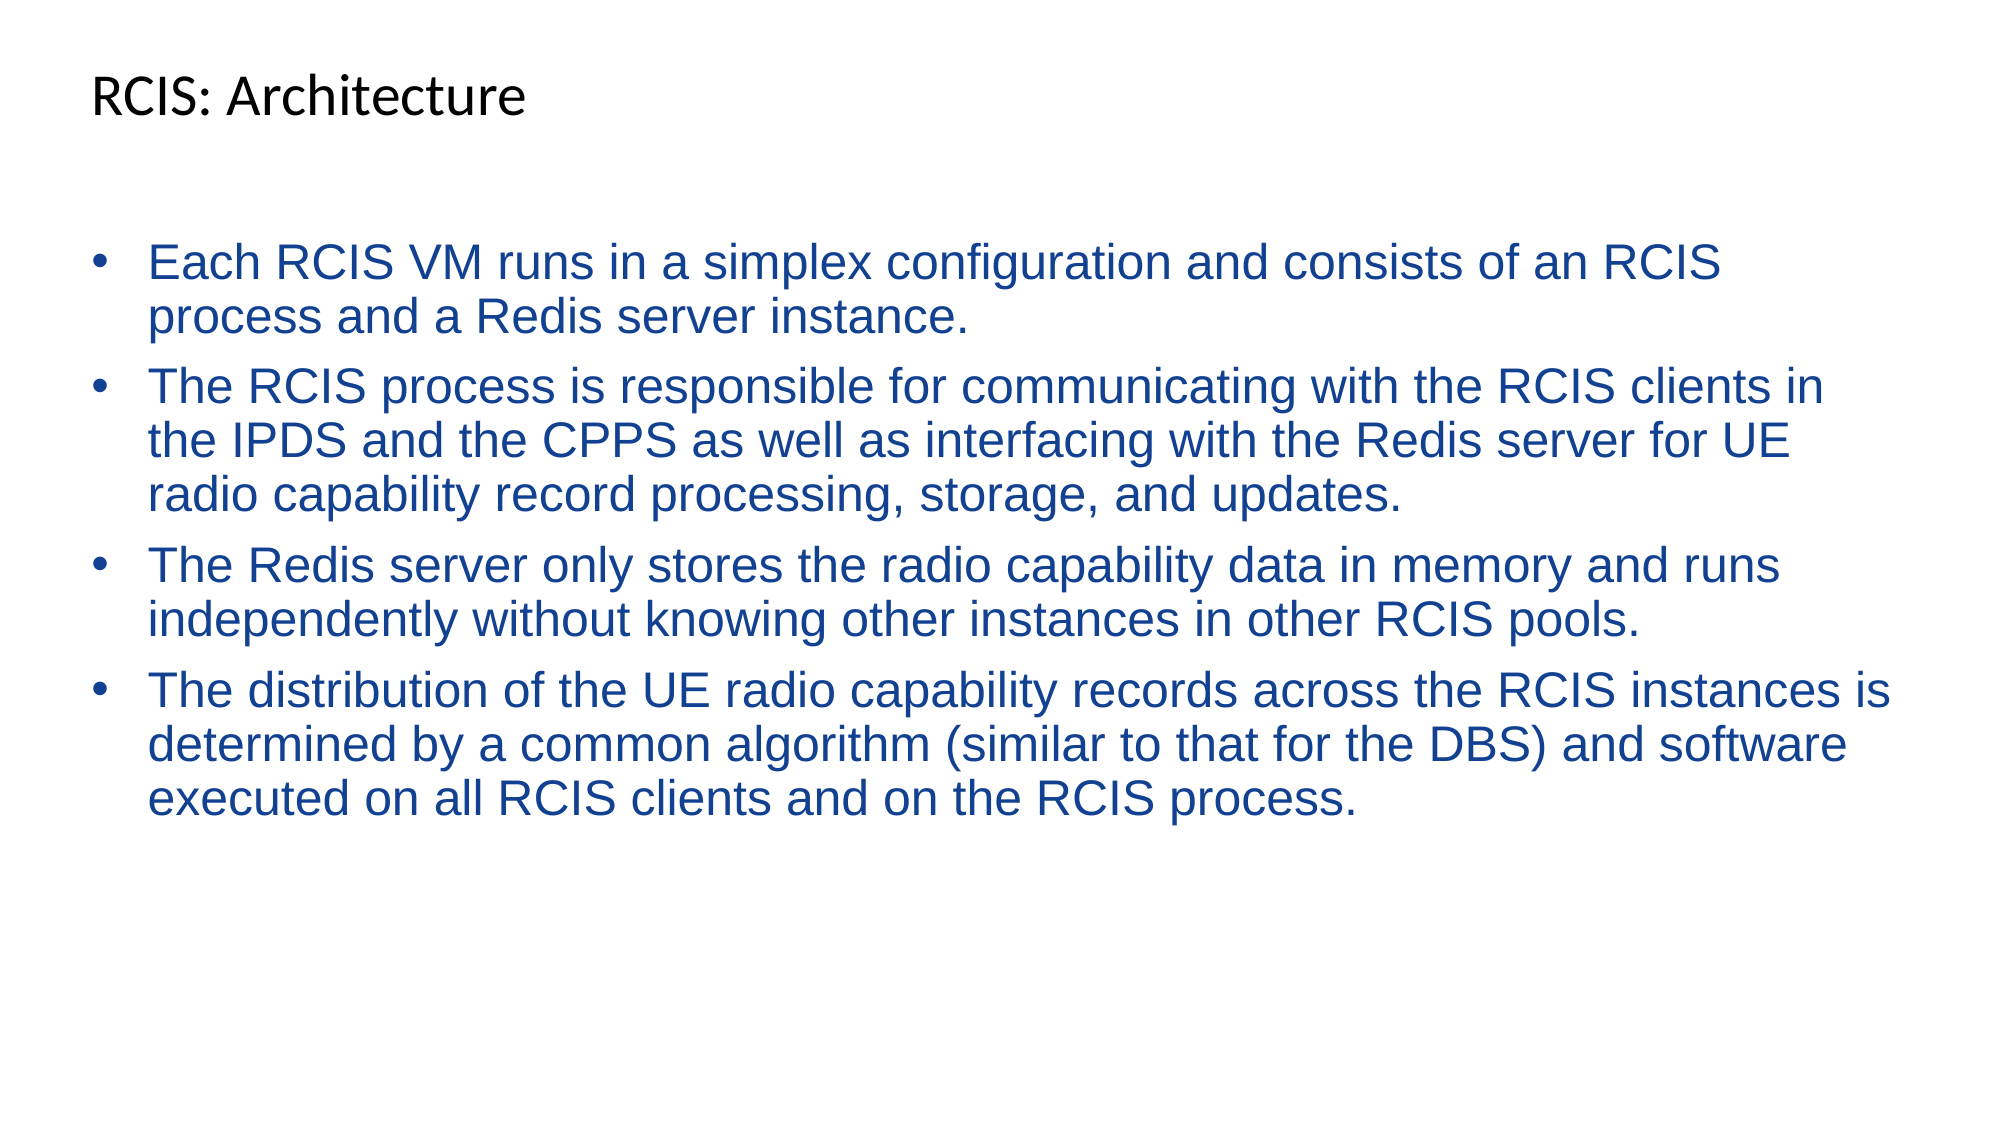

# RCIS: Architecture

Each RCIS VM runs in a simplex configuration and consists of an RCIS process and a Redis server instance.
The RCIS process is responsible for communicating with the RCIS clients in the IPDS and the CPPS as well as interfacing with the Redis server for UE radio capability record processing, storage, and updates.
The Redis server only stores the radio capability data in memory and runs independently without knowing other instances in other RCIS pools.
The distribution of the UE radio capability records across the RCIS instances is determined by a common algorithm (similar to that for the DBS) and software executed on all RCIS clients and on the RCIS process.